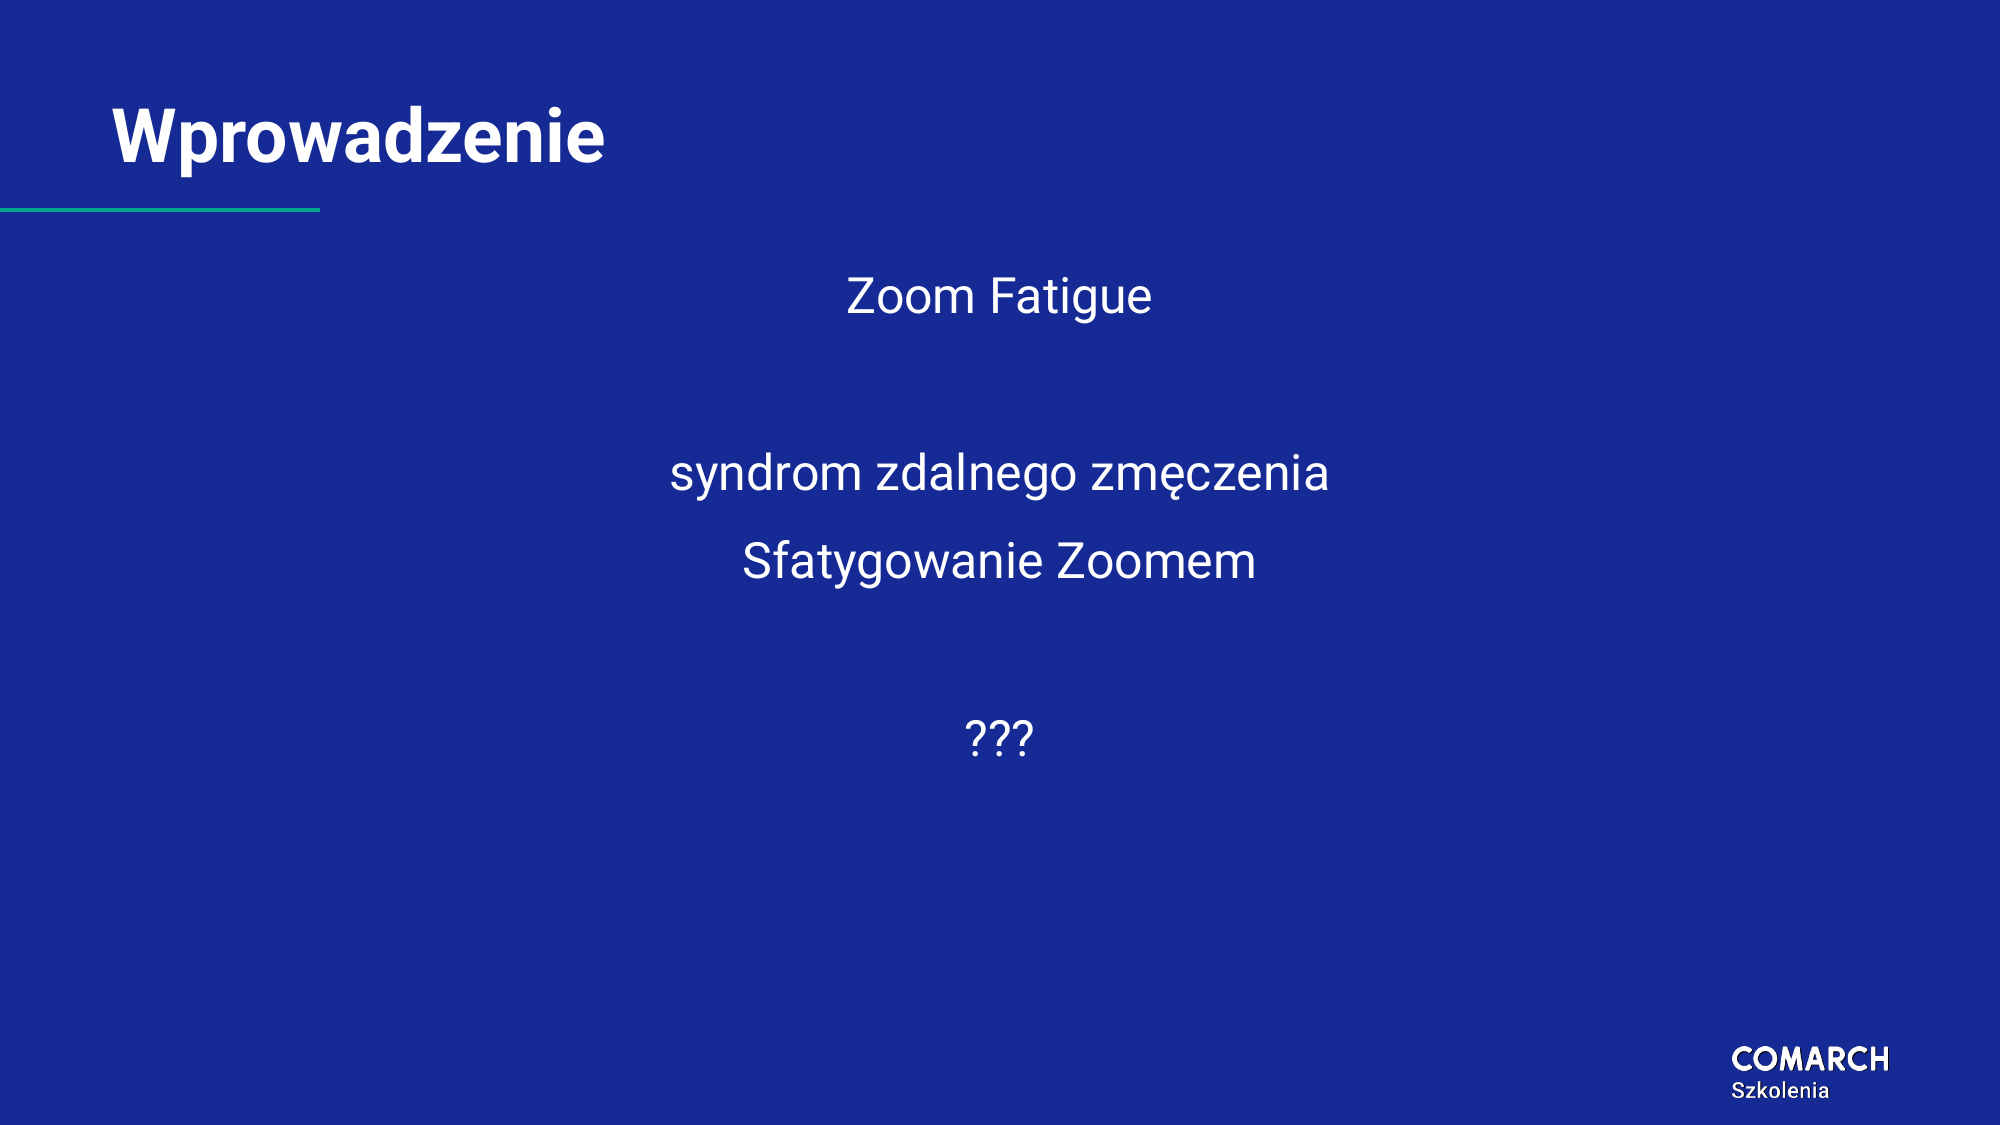

# Wprowadzenie
Zoom Fatigue

syndrom zdalnego zmęczenia
Sfatygowanie Zoomem

???